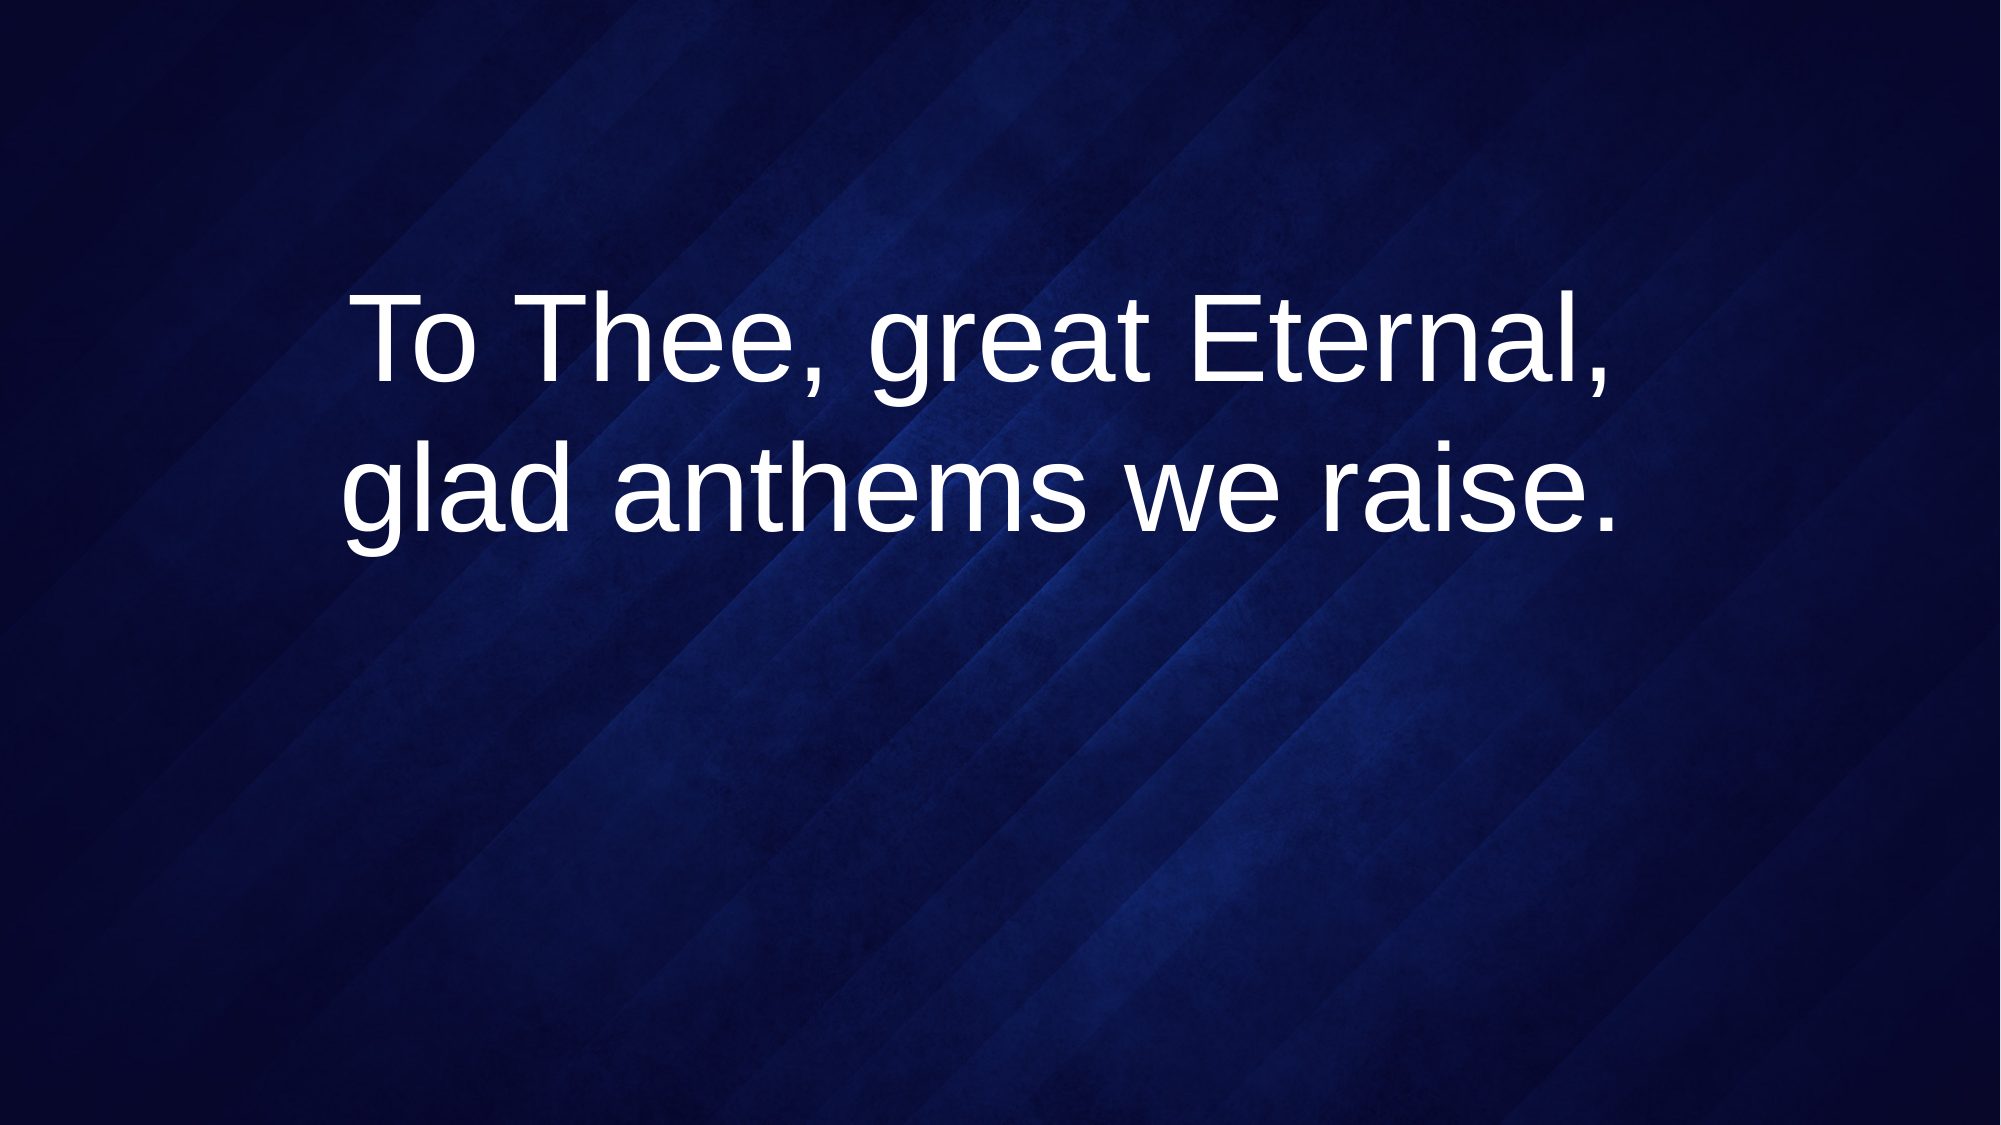

# To Thee, great Eternal, glad anthems we raise.